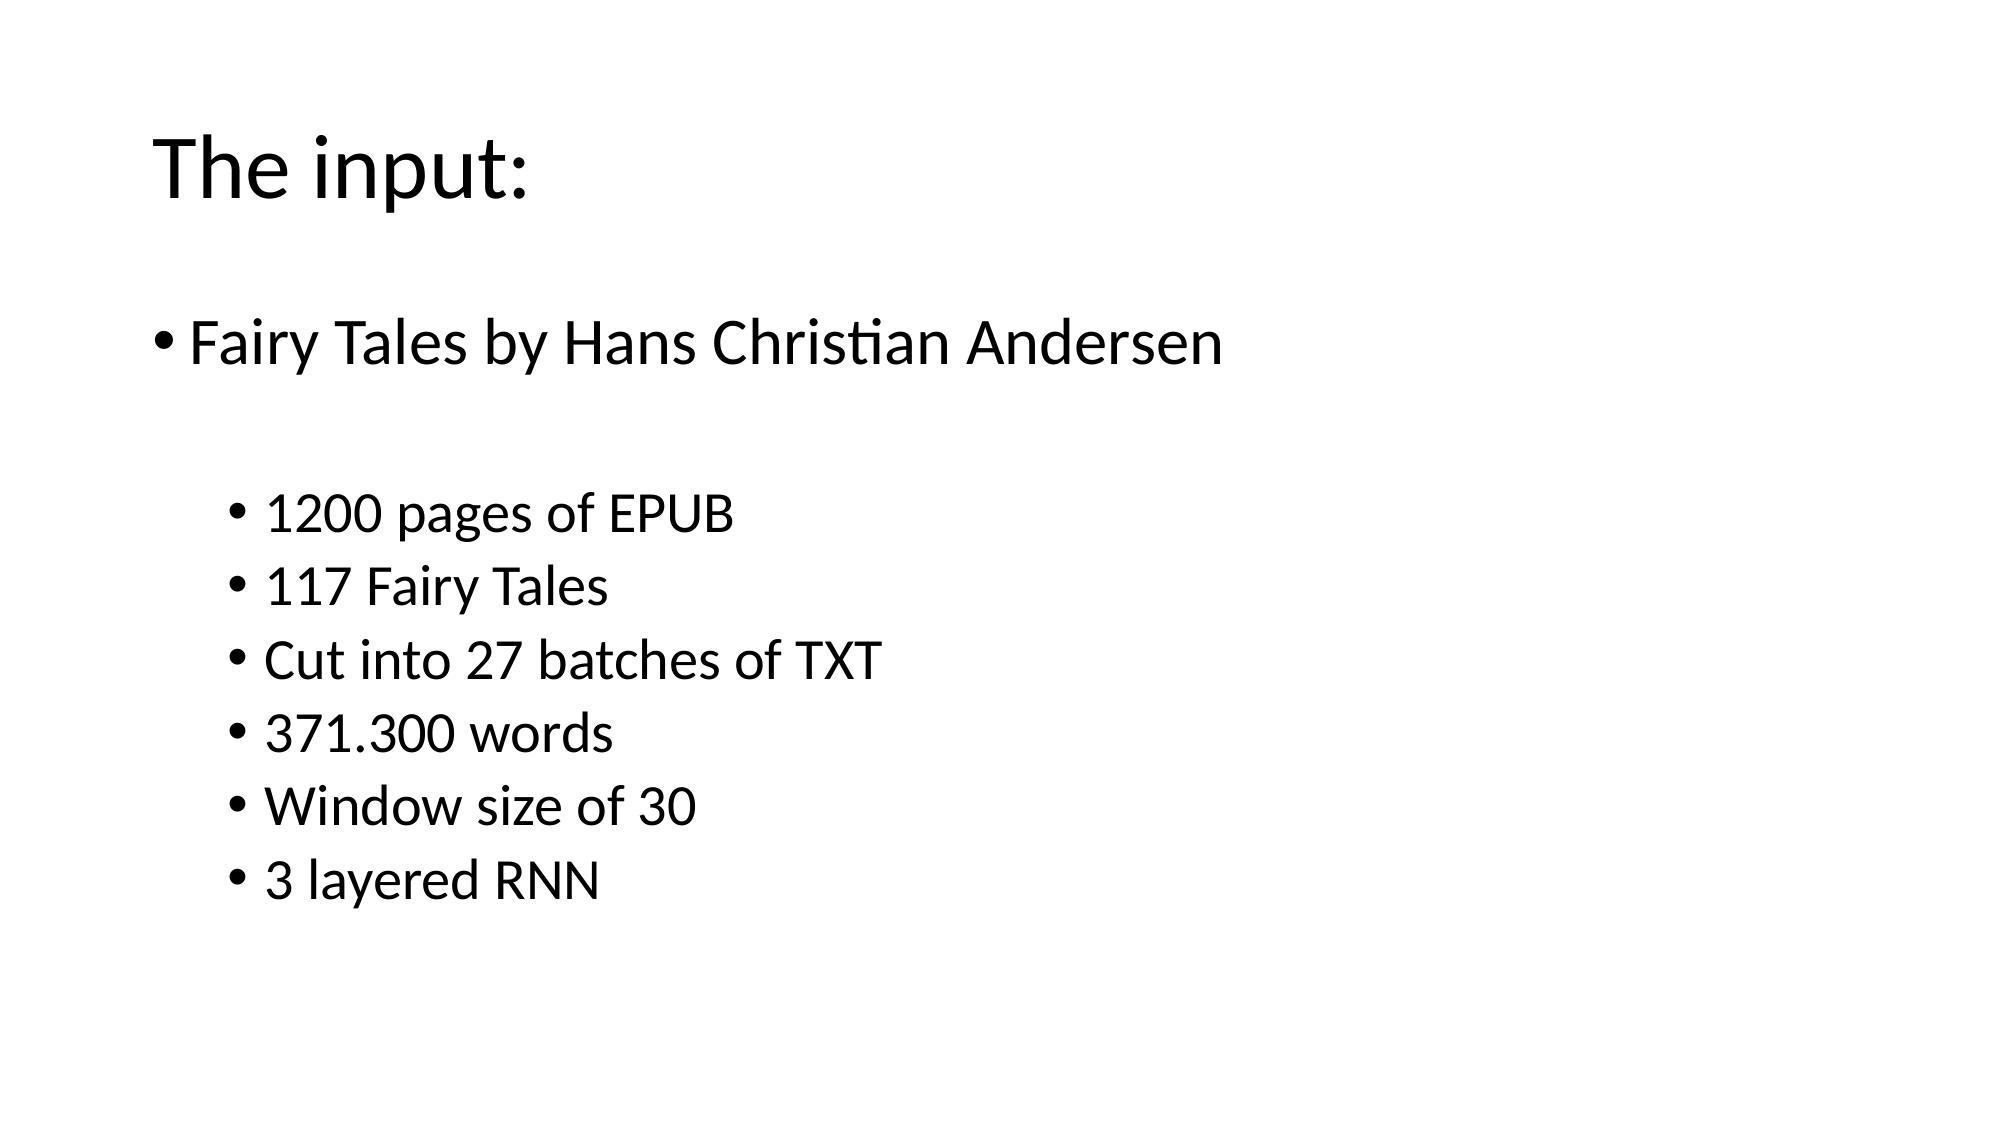

# The input:
Fairy Tales by Hans Christian Andersen

1200 pages of EPUB
117 Fairy Tales
Cut into 27 batches of TXT
371.300 words
Window size of 30
3 layered RNN